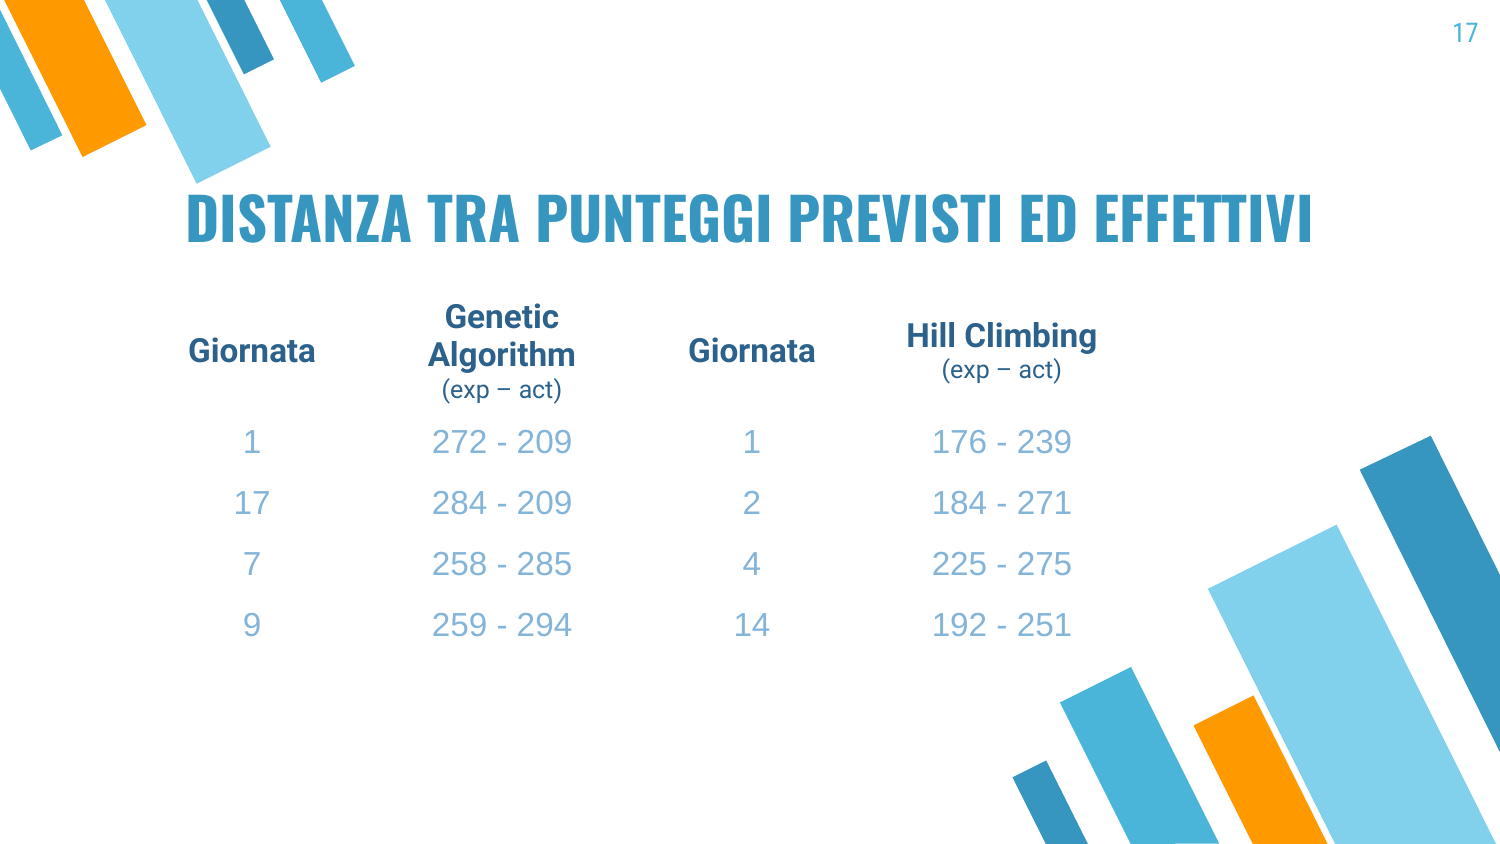

17
# DISTANZA TRA PUNTEGGI PREVISTI ED EFFETTIVI
| Giornata | Genetic Algorithm (exp – act) | Giornata | Hill Climbing (exp – act) |
| --- | --- | --- | --- |
| 1 | 272 - 209 | 1 | 176 - 239 |
| 17 | 284 - 209 | 2 | 184 - 271 |
| 7 | 258 - 285 | 4 | 225 - 275 |
| 9 | 259 - 294 | 14 | 192 - 251 |